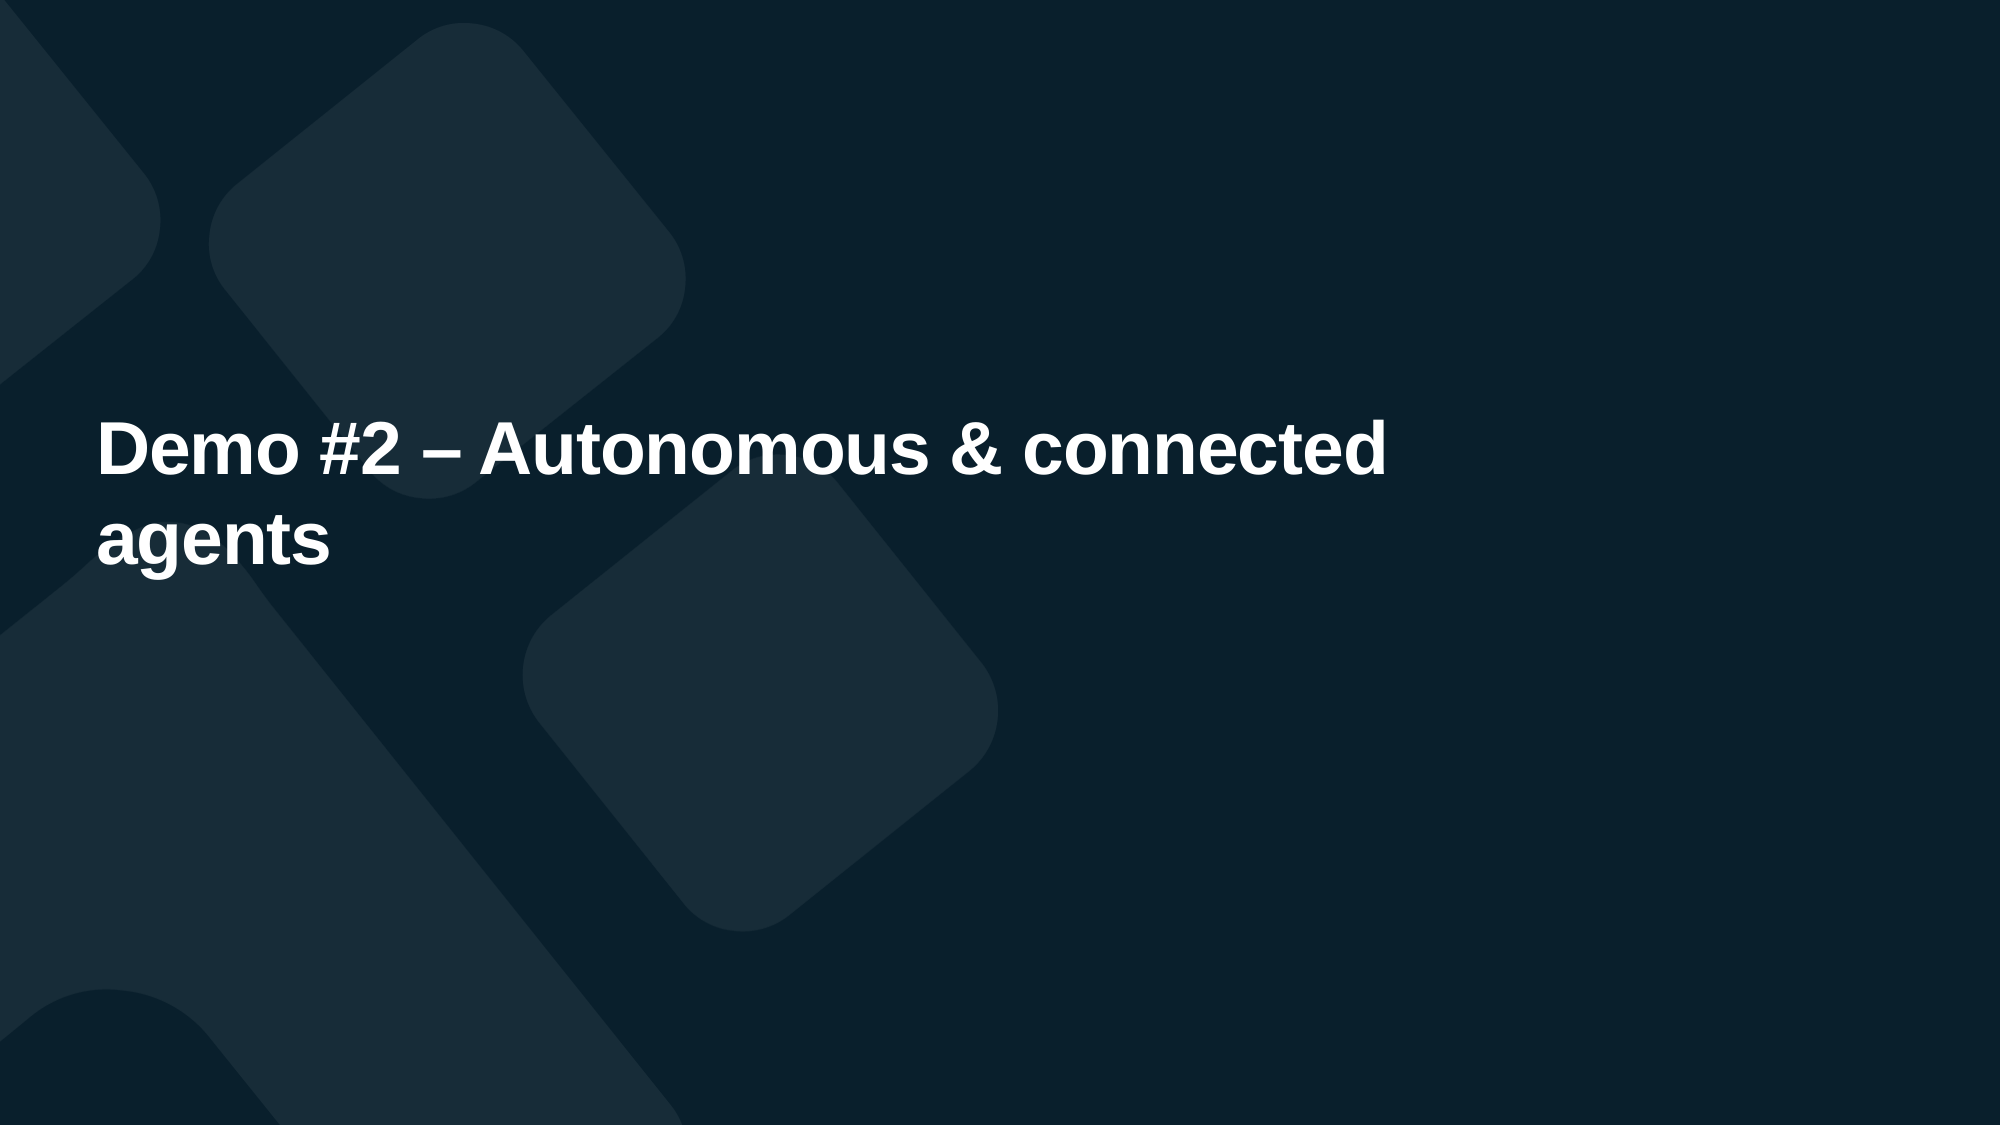

# Demo #2 – Autonomous & connected agents